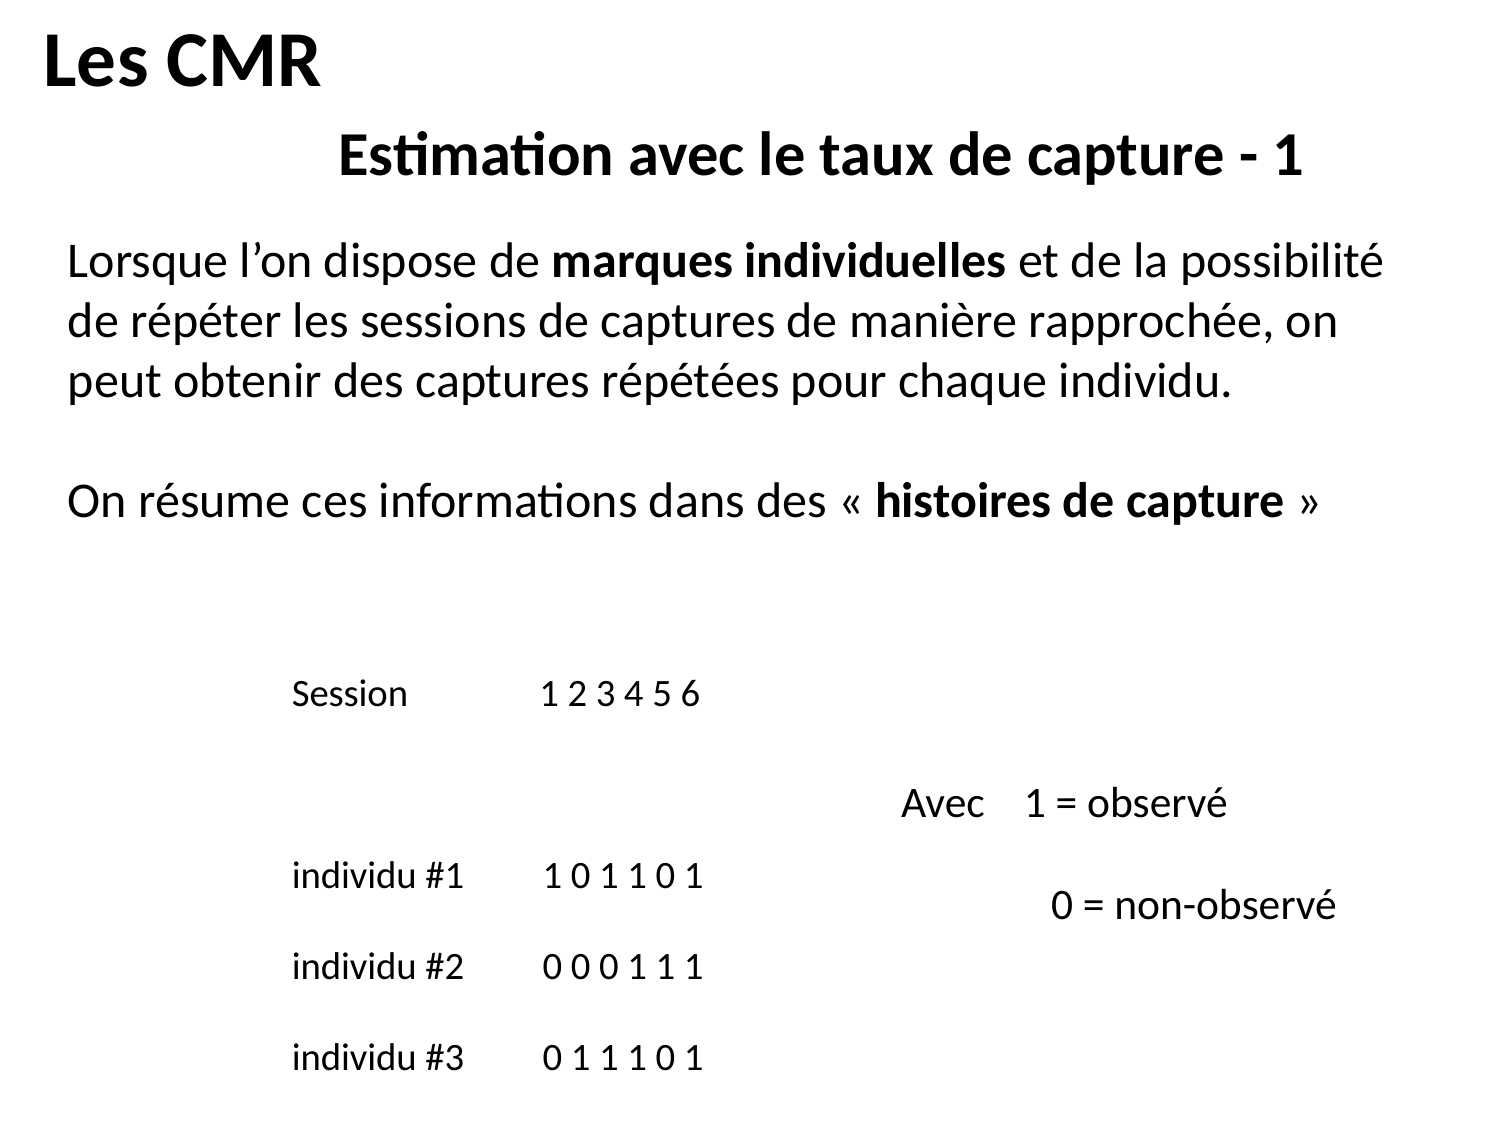

Les CMR
Estimation avec le taux de capture - 1
Lorsque l’on dispose de marques individuelles et de la possibilité de répéter les sessions de captures de manière rapprochée, on peut obtenir des captures répétées pour chaque individu.

On résume ces informations dans des « histoires de capture »

Session               1 2 3 4 5 6

individu #1         1 0 1 1 0 1
individu #2         0 0 0 1 1 1
individu #3         0 1 1 1 0 1
…
individu #n         0 0 1 1 0 0
Avec    1 = observé
	0 = non-observé